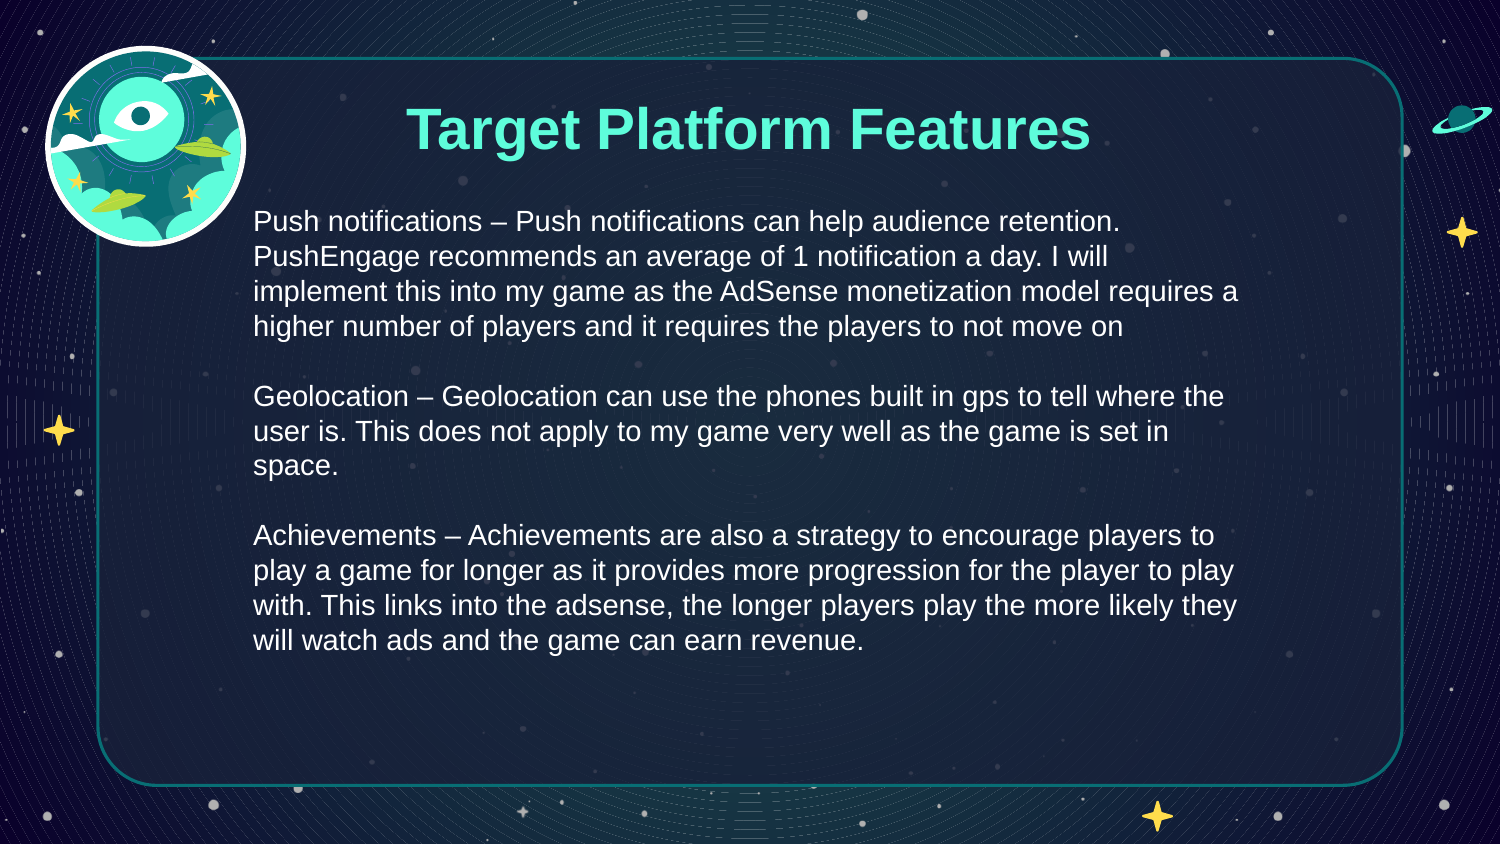

# Target Platform Features
Push notifications – Push notifications can help audience retention. PushEngage recommends an average of 1 notification a day. I will implement this into my game as the AdSense monetization model requires a higher number of players and it requires the players to not move on

Geolocation – Geolocation can use the phones built in gps to tell where the user is. This does not apply to my game very well as the game is set in space.

Achievements – Achievements are also a strategy to encourage players to play a game for longer as it provides more progression for the player to play with. This links into the adsense, the longer players play the more likely they will watch ads and the game can earn revenue.